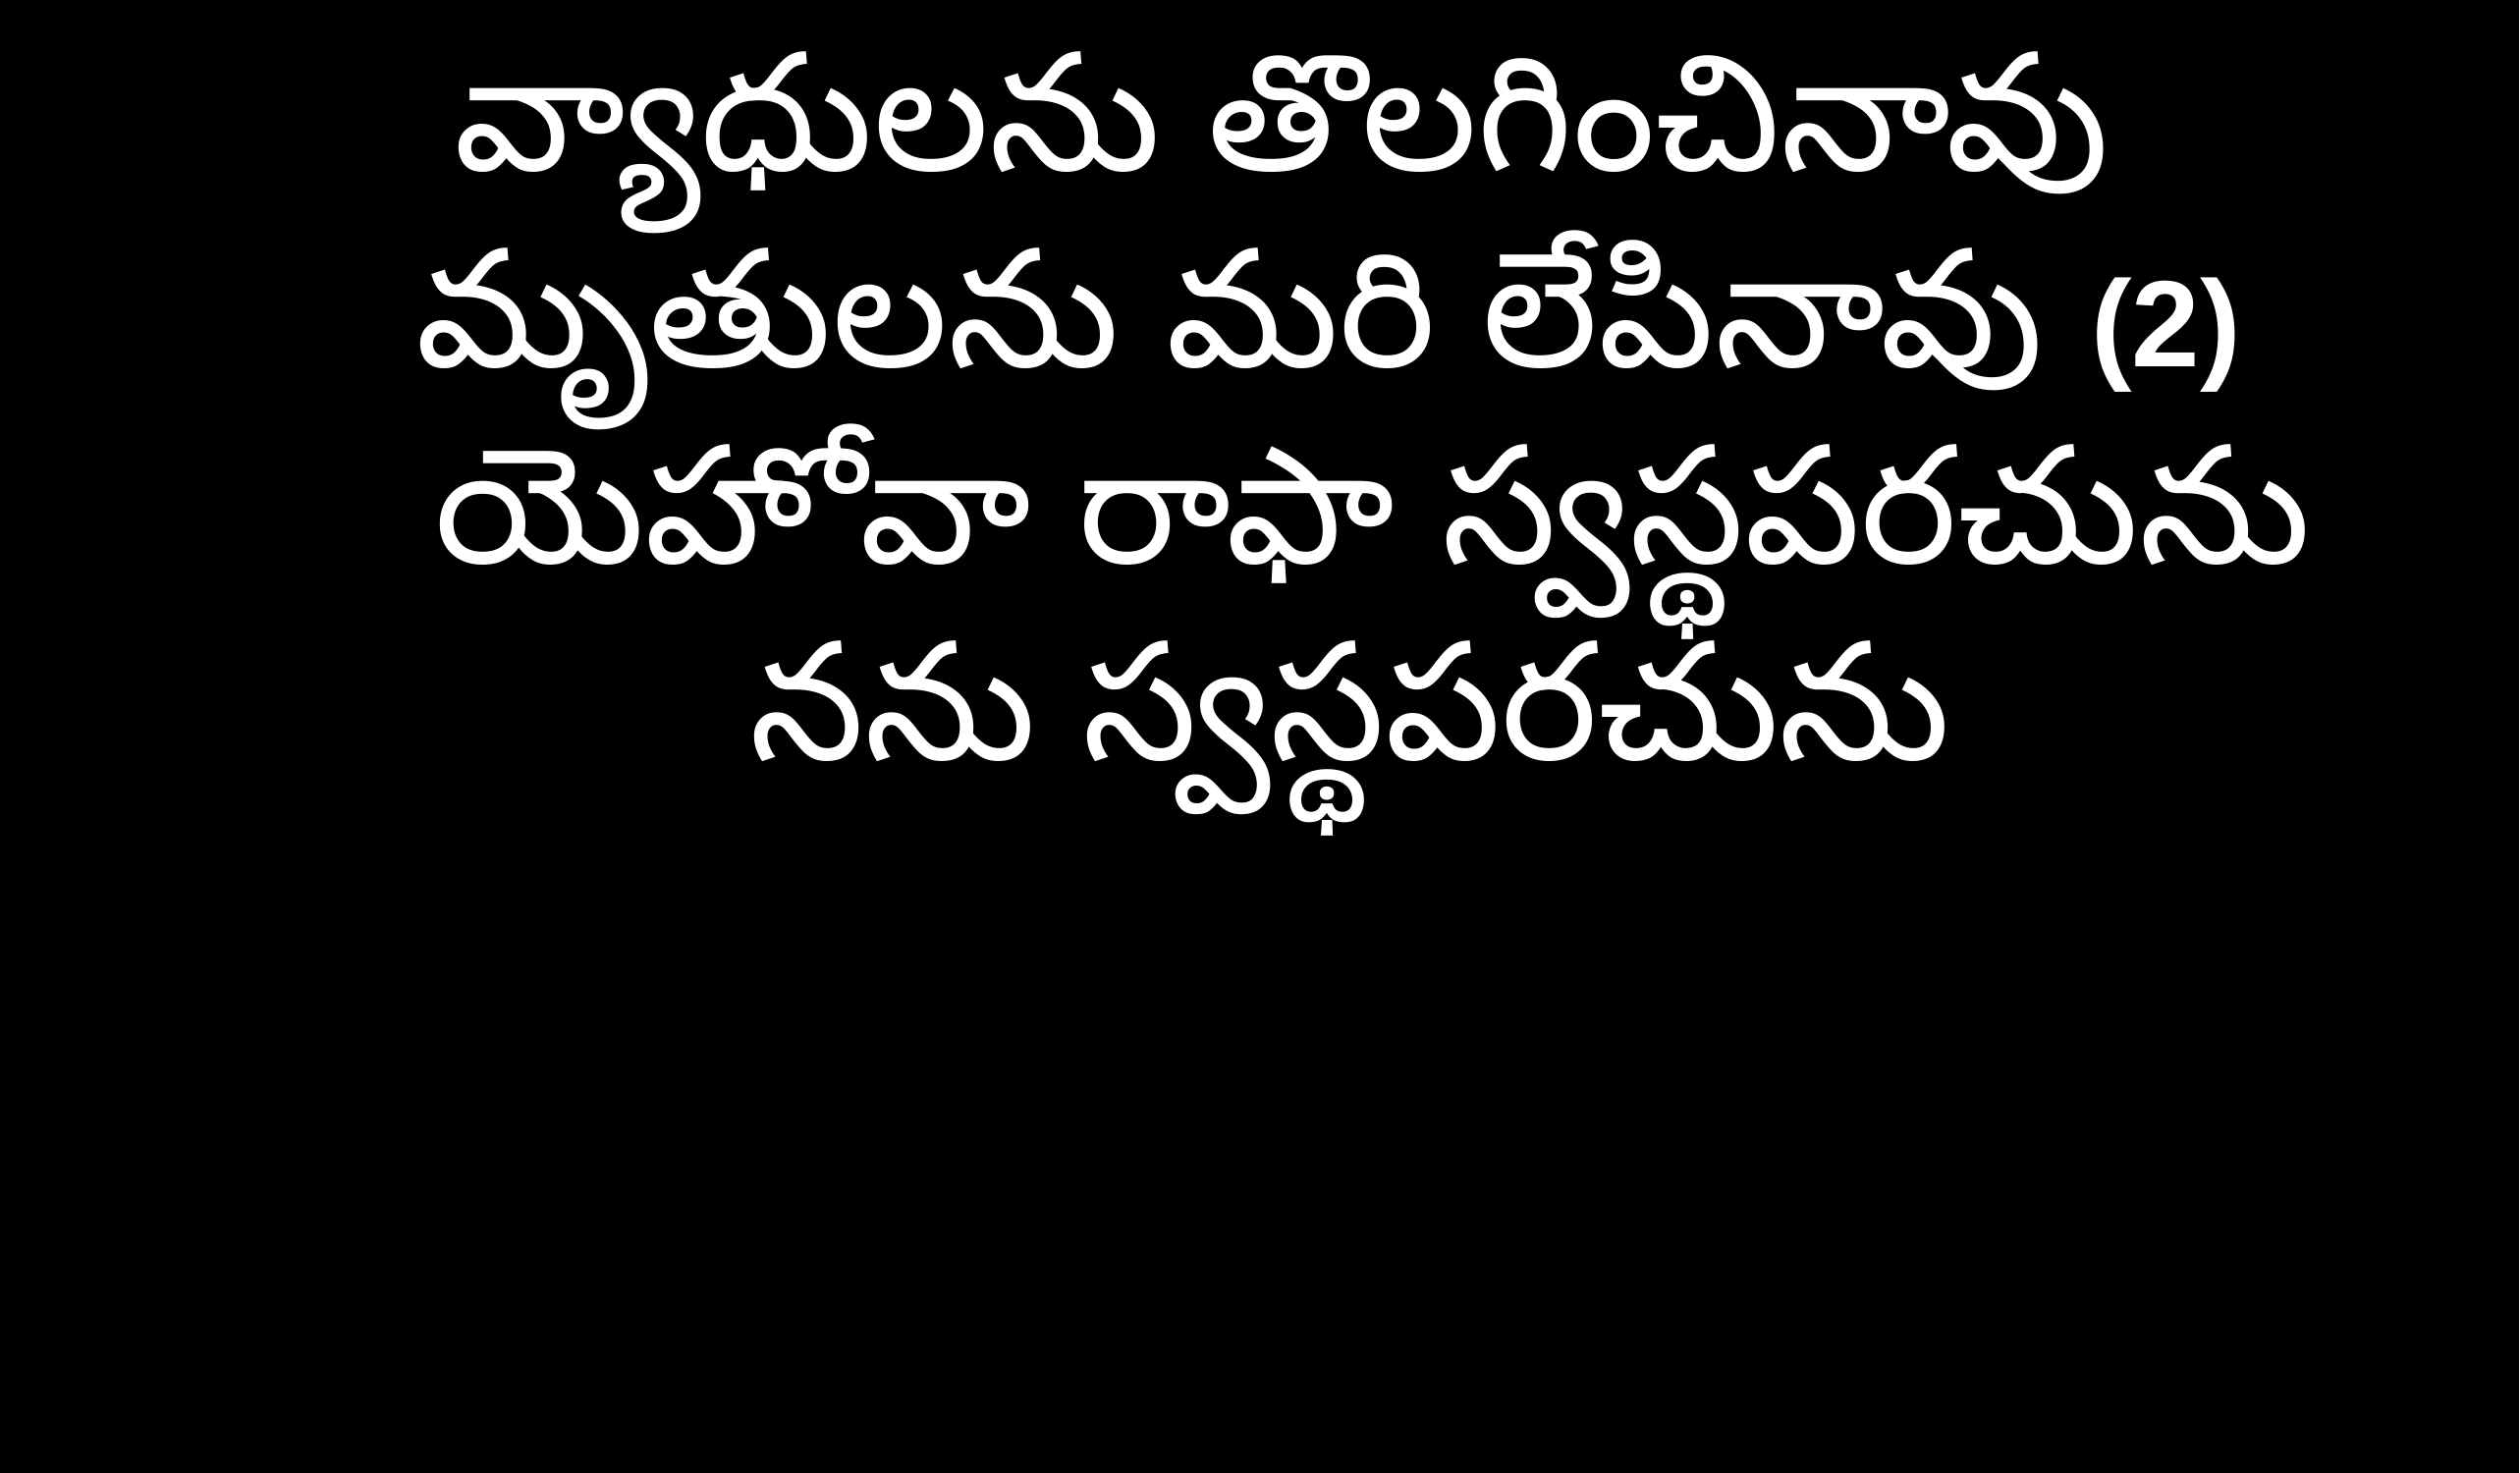

వ్యాధులను తొలగించినావు
   మృతులను మరి లేపినావు (2)
     యెహోవా రాఫా స్వస్థపరచును
          నను స్వస్థపరచును